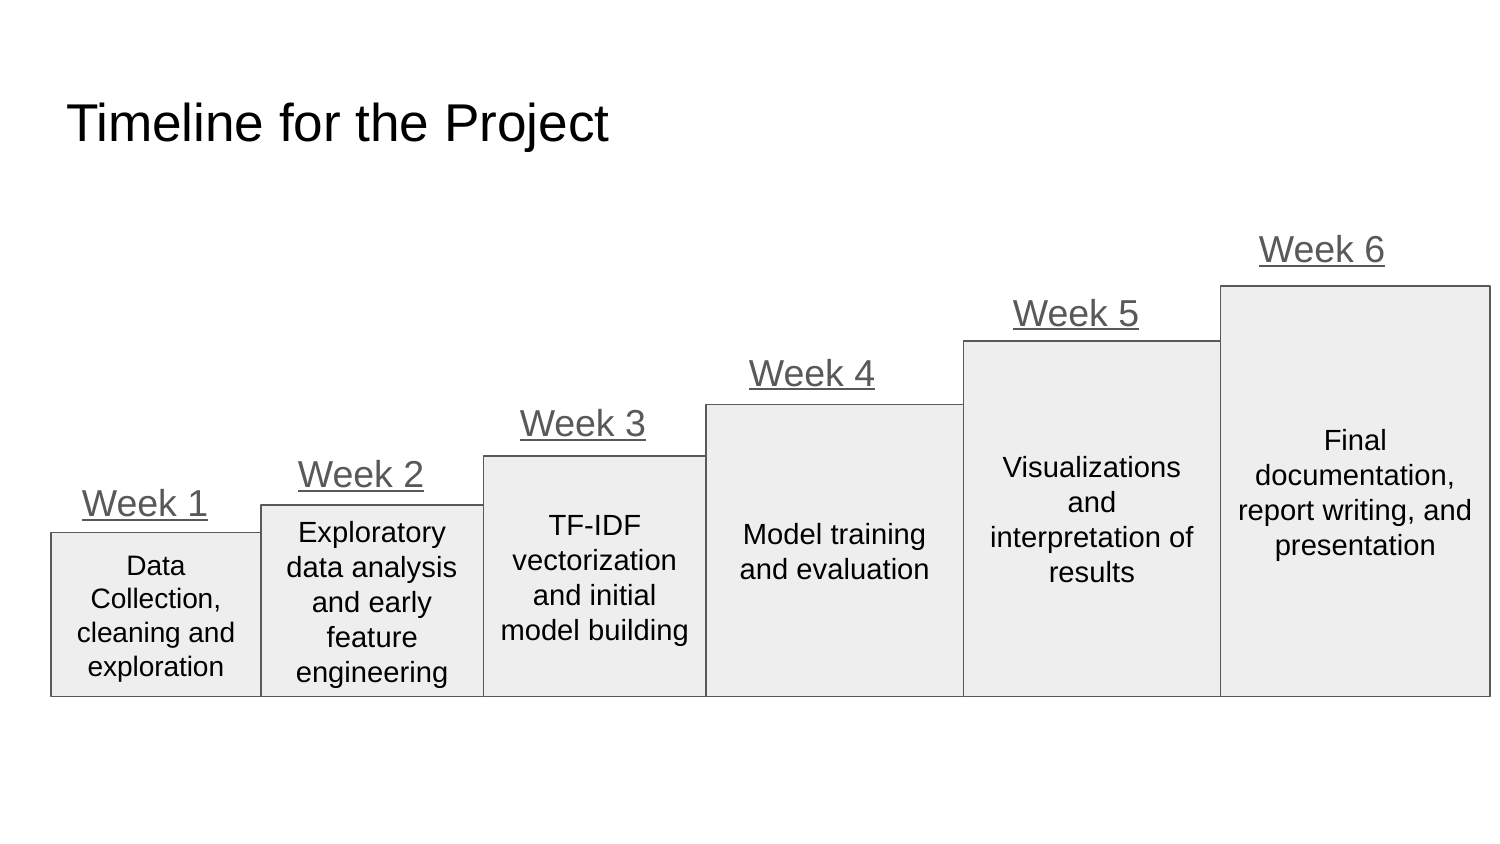

# Timeline for the Project
Week 6
Week 5
Final documentation, report writing, and presentation
Week 4
Visualizations and interpretation of results
Week 3
Model training and evaluation
Week 2
TF-IDF vectorization and initial model building
Week 1
Exploratory data analysis and early feature engineering

Data Collection, cleaning and exploration